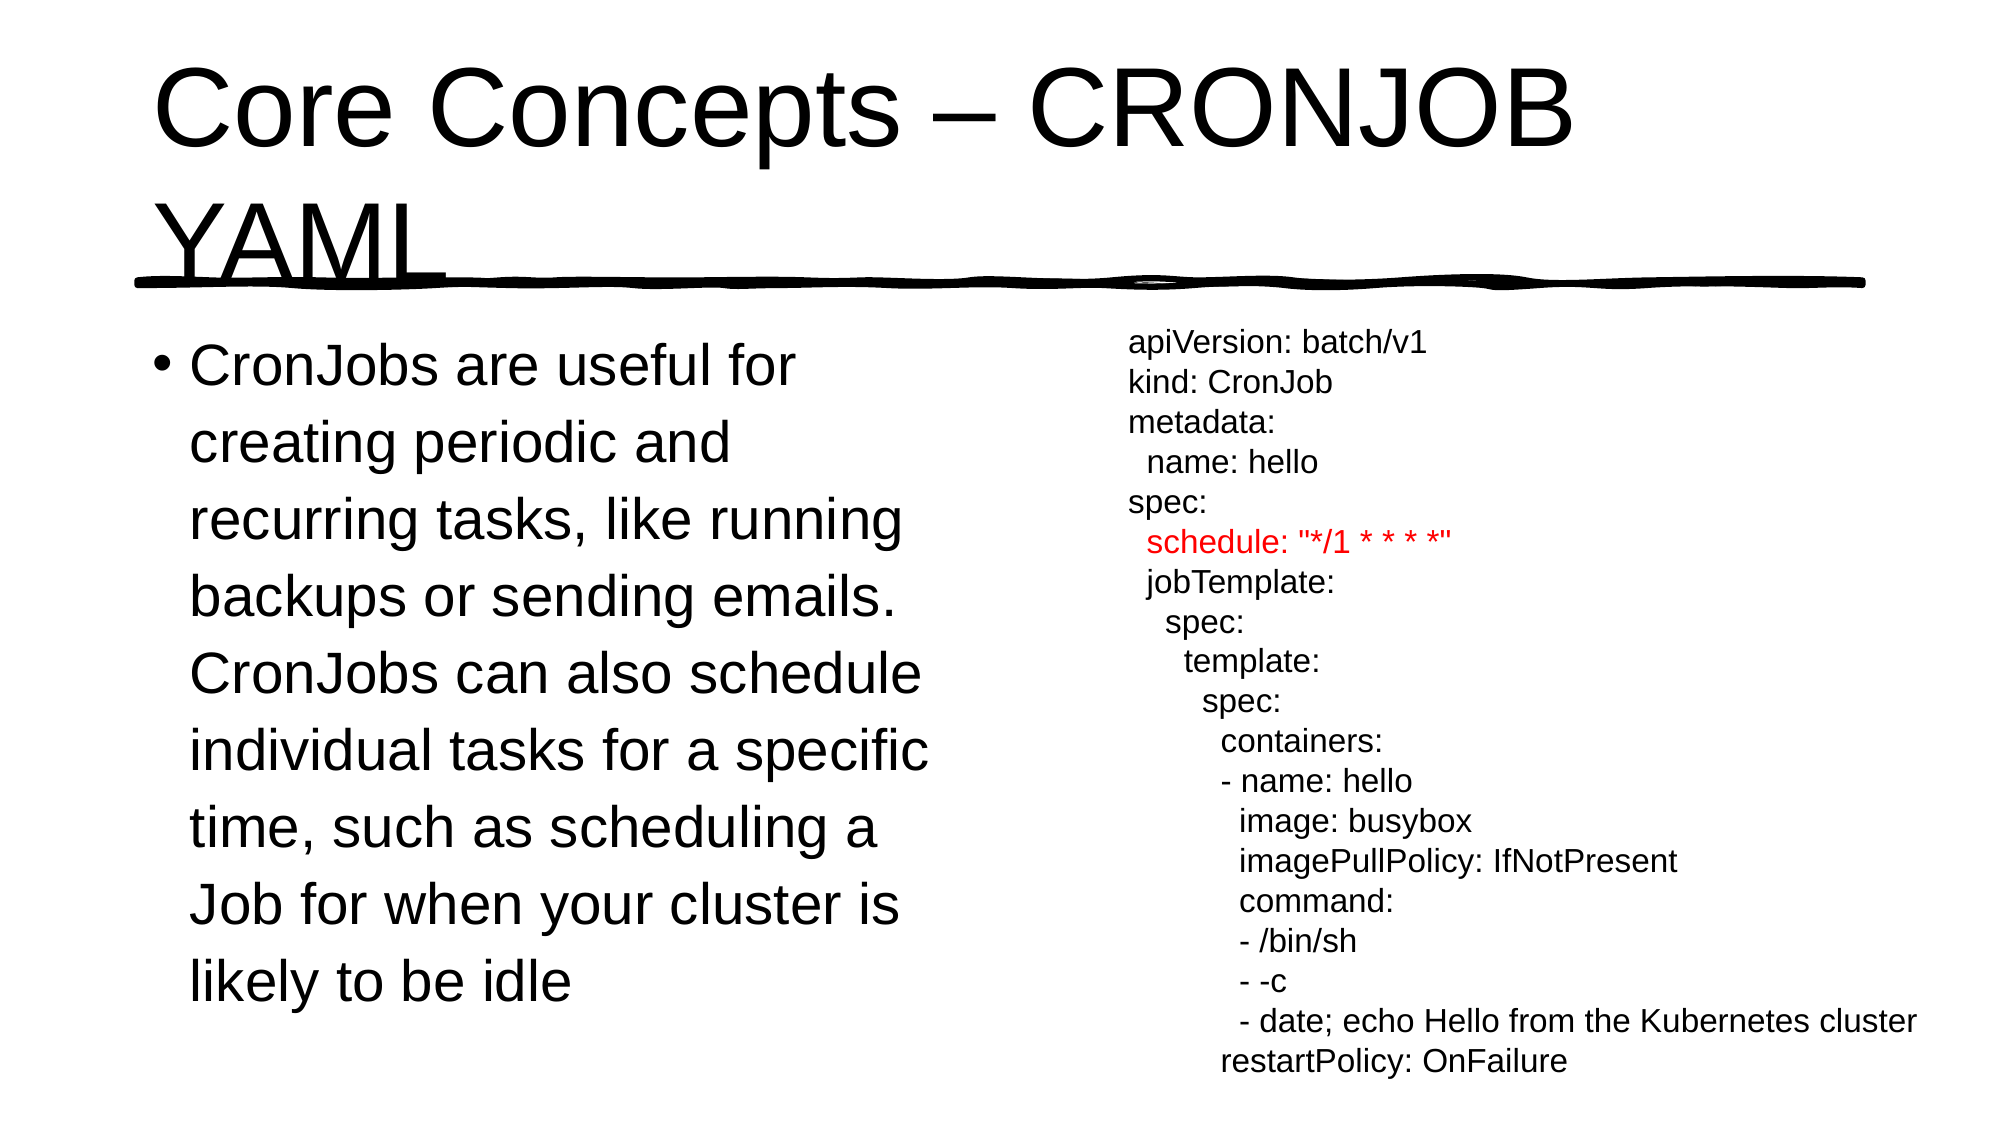

# Core Concepts – CRONJOB YAML
CronJobs are useful for creating periodic and recurring tasks, like running backups or sending emails. CronJobs can also schedule individual tasks for a specific time, such as scheduling a Job for when your cluster is likely to be idle
apiVersion: batch/v1
kind: CronJob
metadata:
  name: hello
spec:
  schedule: "*/1 * * * *"
  jobTemplate:
    spec:
      template:
        spec:
          containers:
          - name: hello
            image: busybox
            imagePullPolicy: IfNotPresent
            command:
            - /bin/sh
            - -c
            - date; echo Hello from the Kubernetes cluster
          restartPolicy: OnFailure